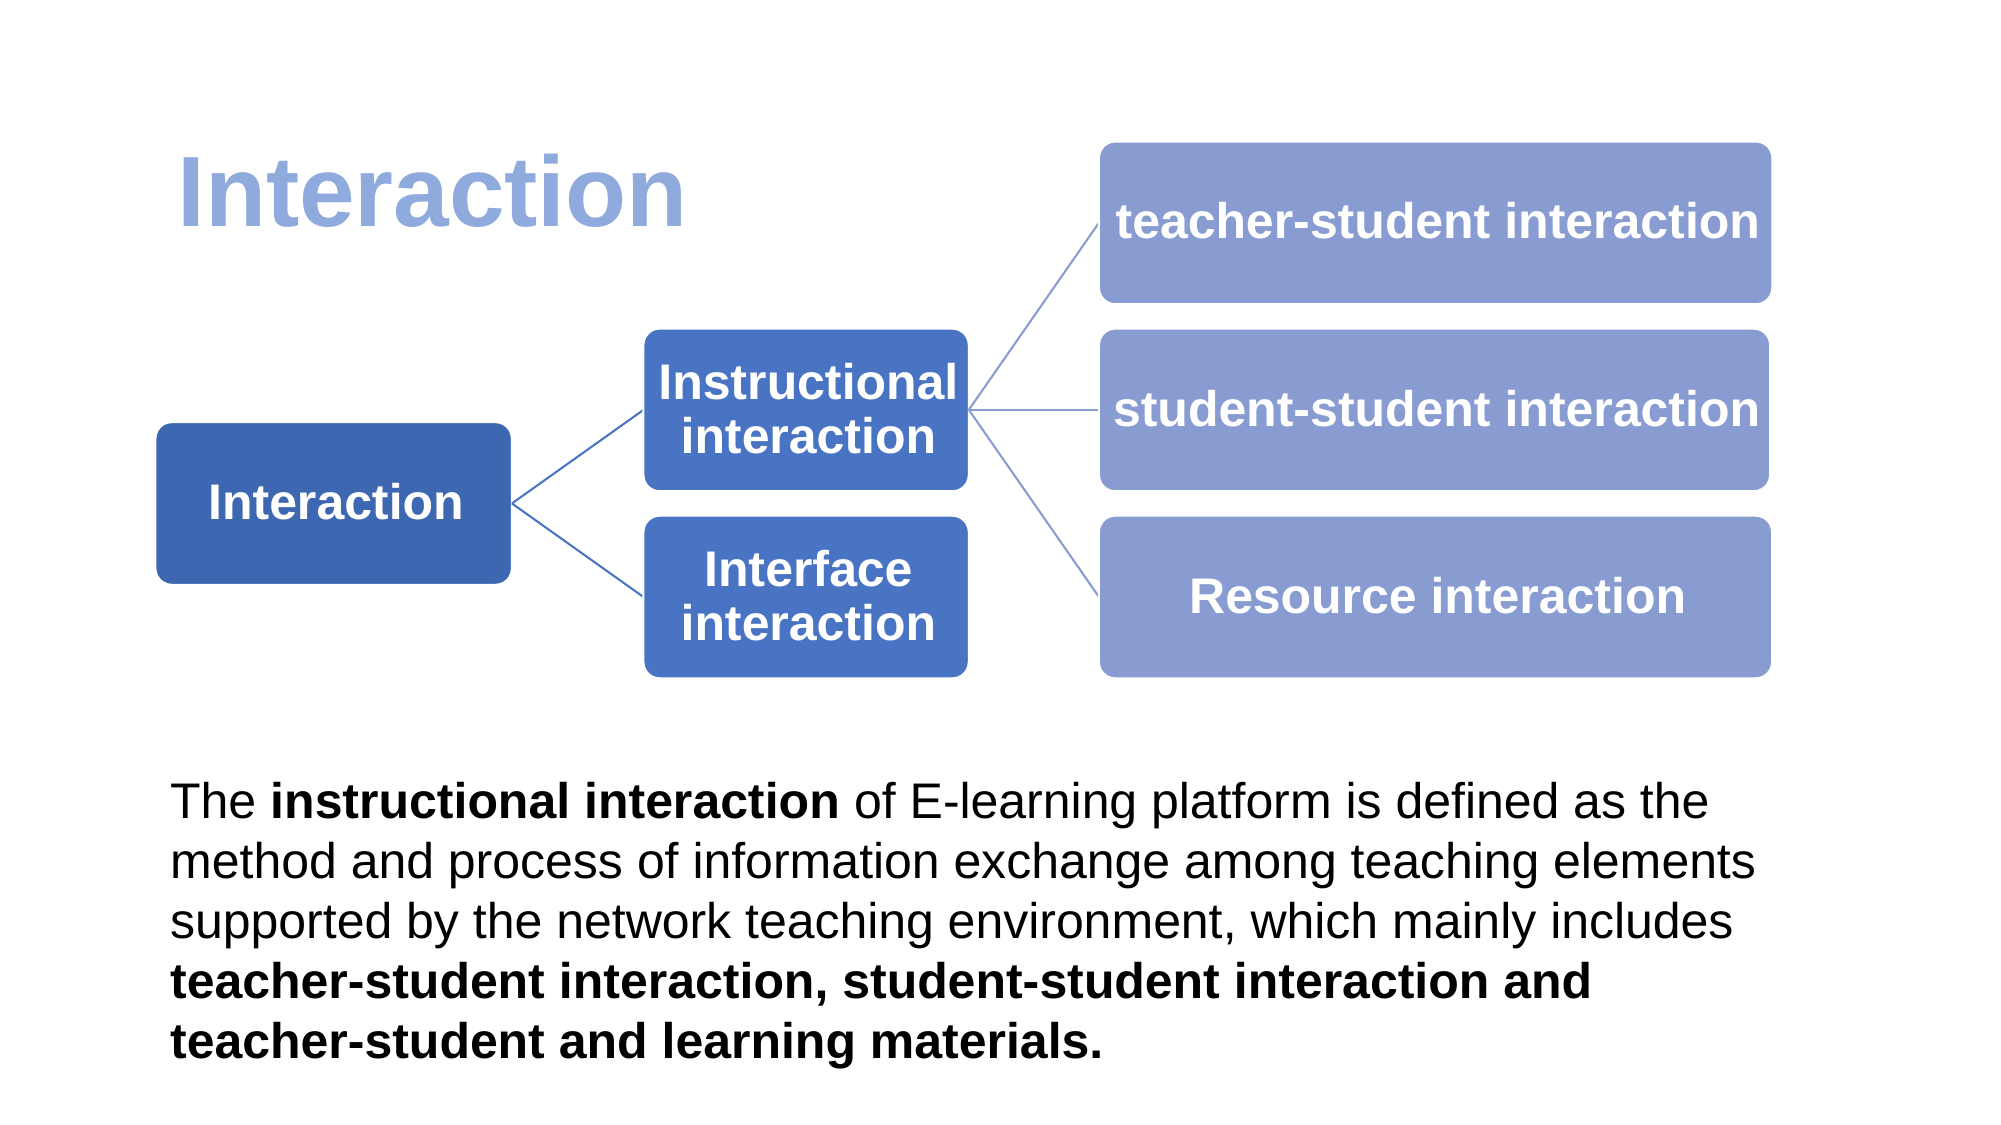

Interaction

Instructional interaction

teacher-student interaction

student-student interaction

Resource interaction

Interface interaction
Interaction
The instructional interaction of E-learning platform is defined as the method and process of information exchange among teaching elements supported by the network teaching environment, which mainly includes teacher-student interaction, student-student interaction and teacher-student and learning materials.